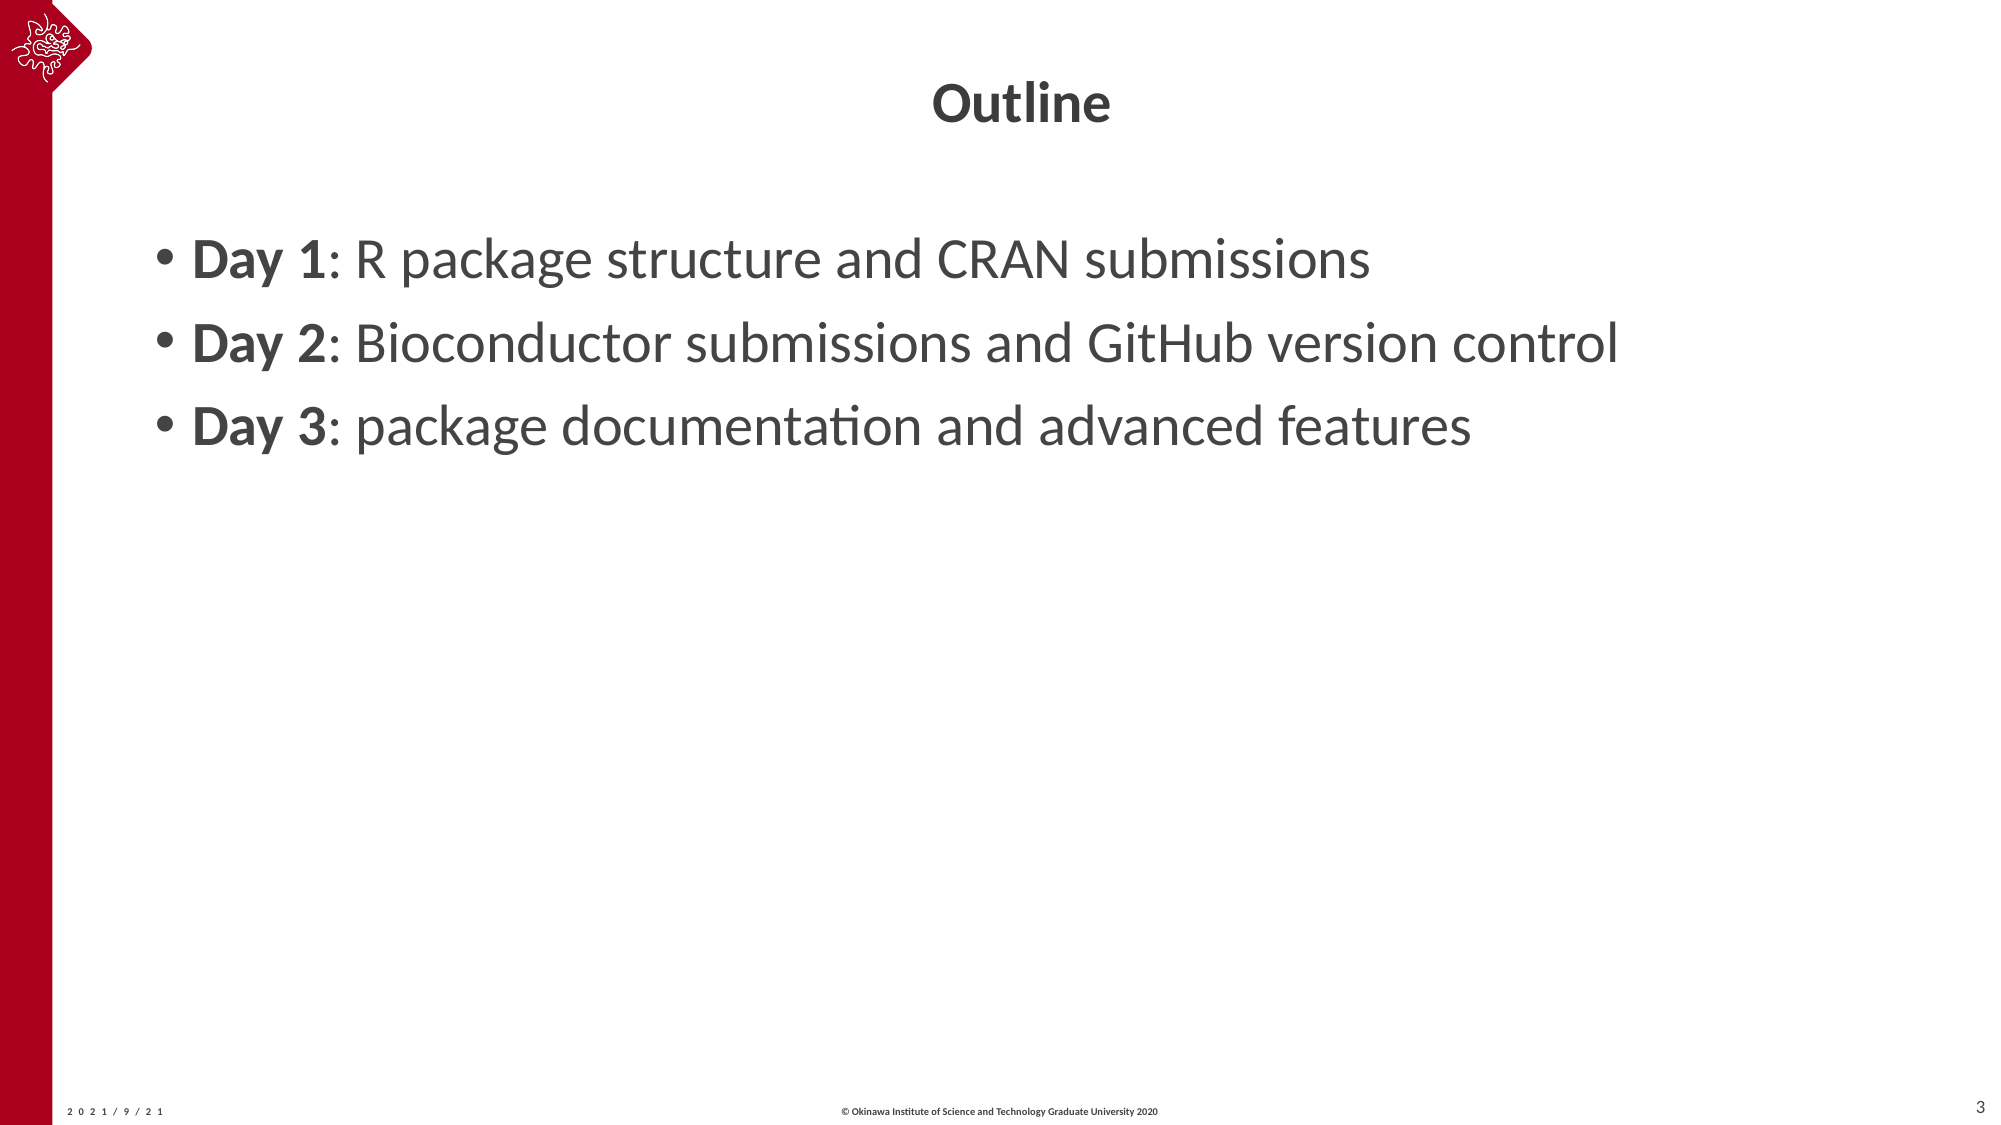

# Outline
Day 1: R package structure and CRAN submissions
Day 2: Bioconductor submissions and GitHub version control
Day 3: package documentation and advanced features